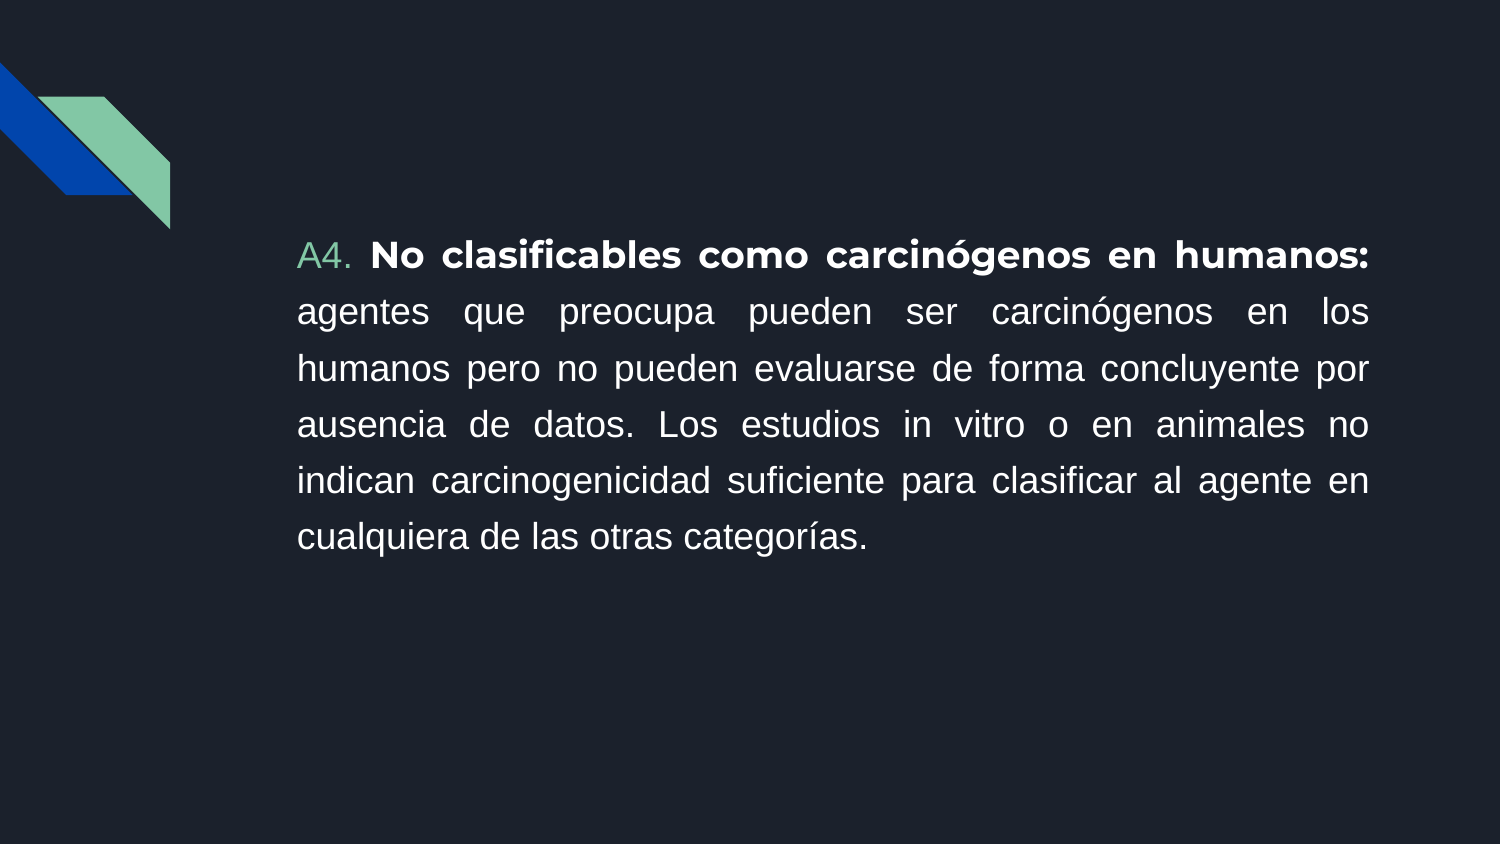

A4. No clasificables como carcinógenos en humanos: agentes que preocupa pueden ser carcinógenos en los humanos pero no pueden evaluarse de forma concluyente por ausencia de datos. Los estudios in vitro o en animales no indican carcinogenicidad suficiente para clasificar al agente en cualquiera de las otras categorías.